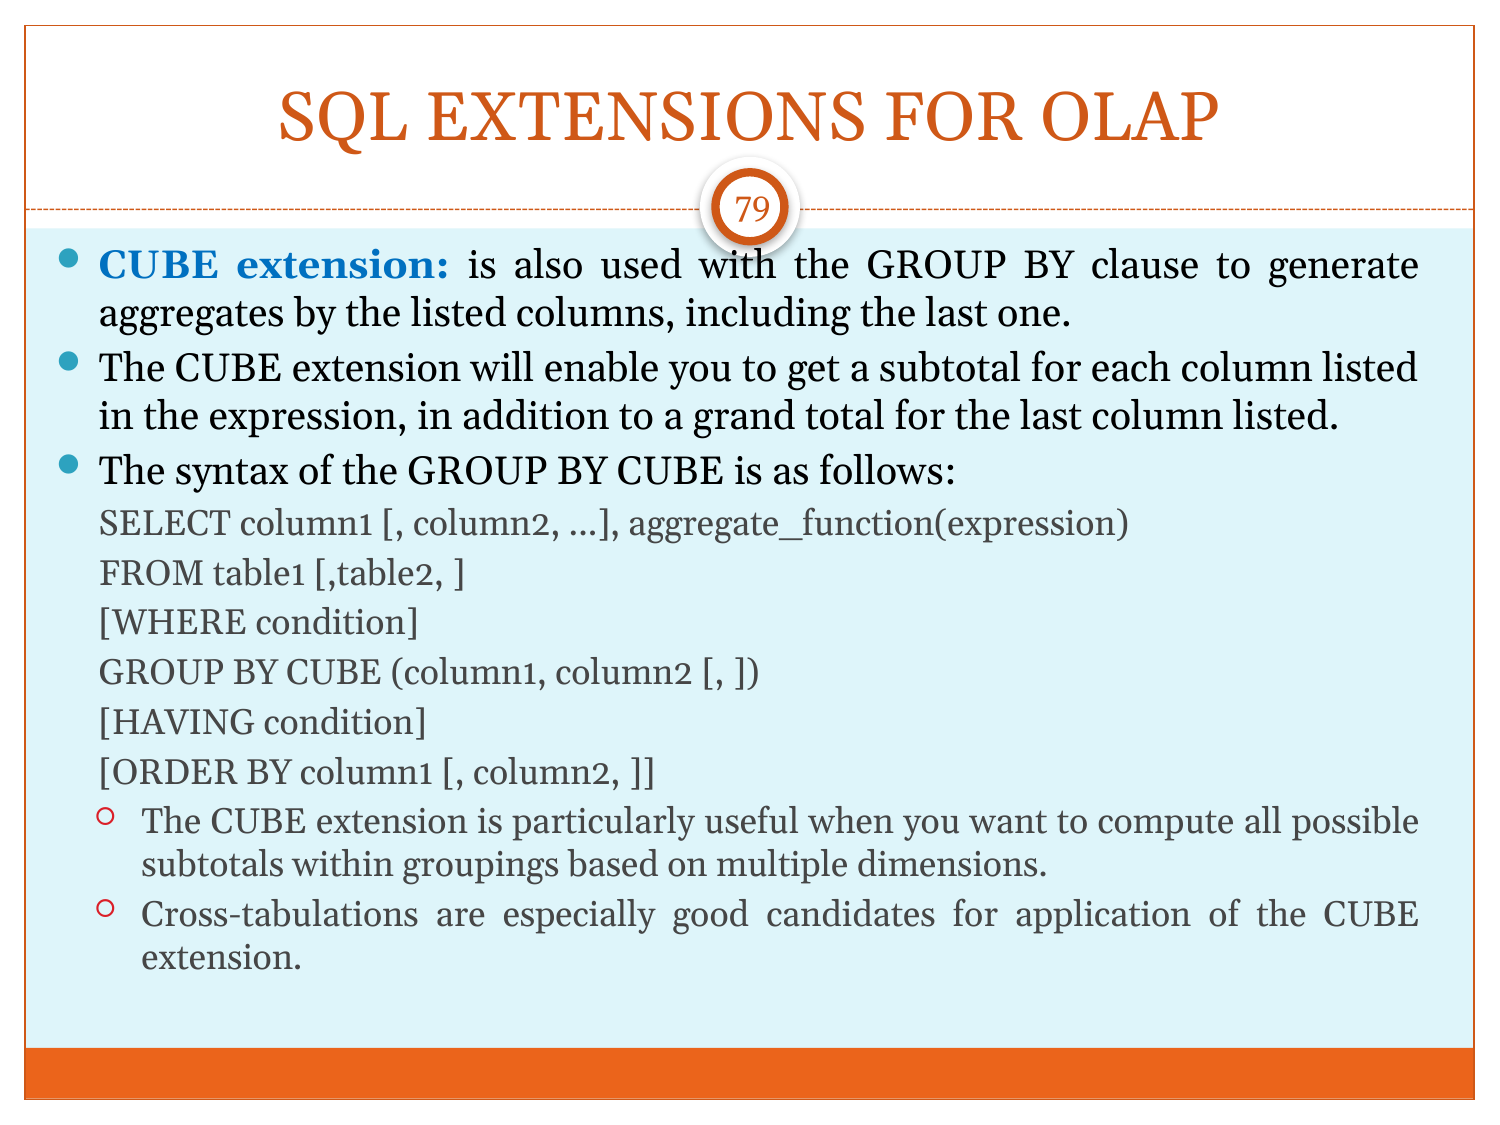

# SQL EXTENSIONS FOR OLAP
79
CUBE extension: is also used with the GROUP BY clause to generate aggregates by the listed columns, including the last one.
The CUBE extension will enable you to get a subtotal for each column listed in the expression, in addition to a grand total for the last column listed.
The syntax of the GROUP BY CUBE is as follows:
SELECT column1 [, column2, ...], aggregate_function(expression)
FROM table1 [,table2, ]
[WHERE condition]
GROUP BY CUBE (column1, column2 [, ])
[HAVING condition]
[ORDER BY column1 [, column2, ]]
The CUBE extension is particularly useful when you want to compute all possible subtotals within groupings based on multiple dimensions.
Cross-tabulations are especially good candidates for application of the CUBE extension.